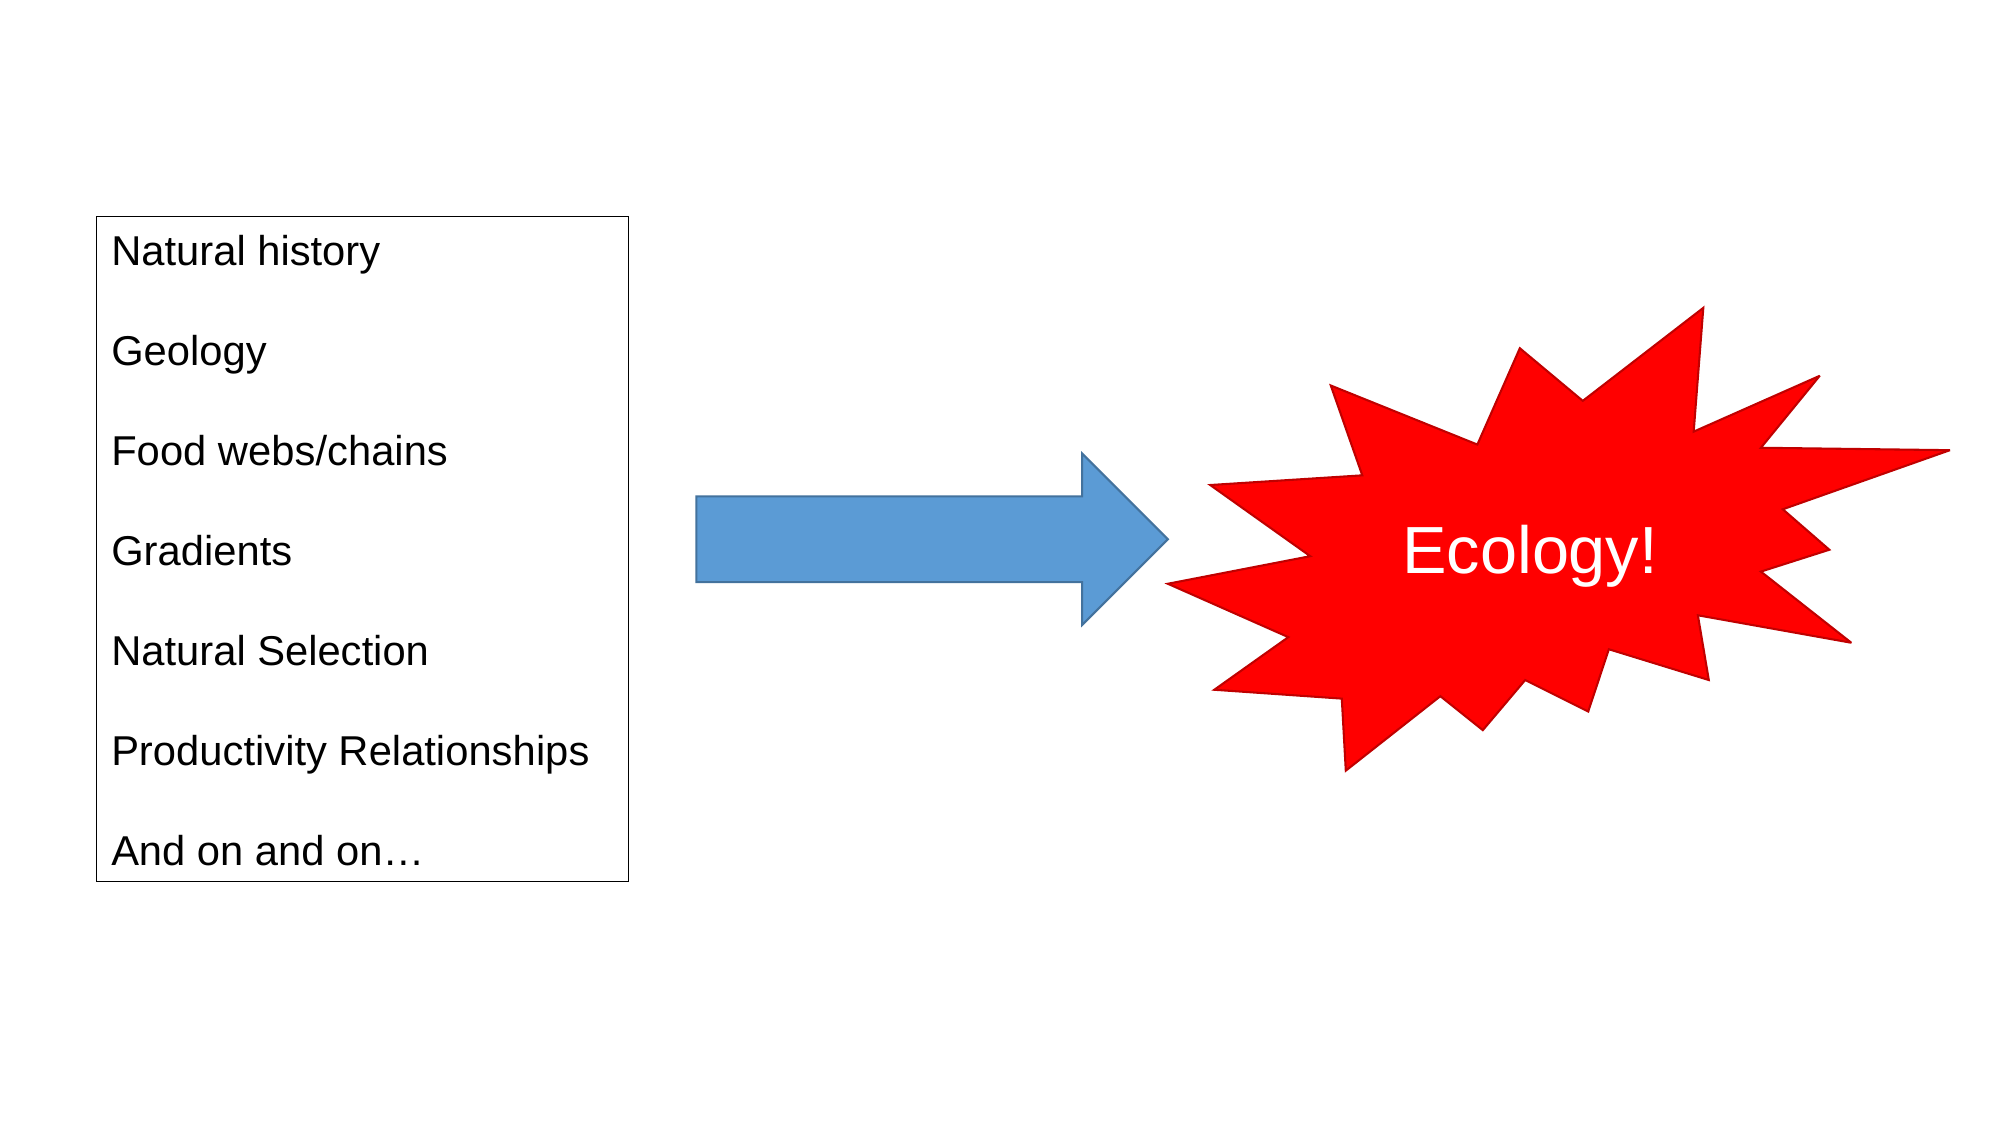

Natural history
Geology

Food webs/chains

Gradients

Natural Selection

Productivity Relationships

And on and on…
Ecology!